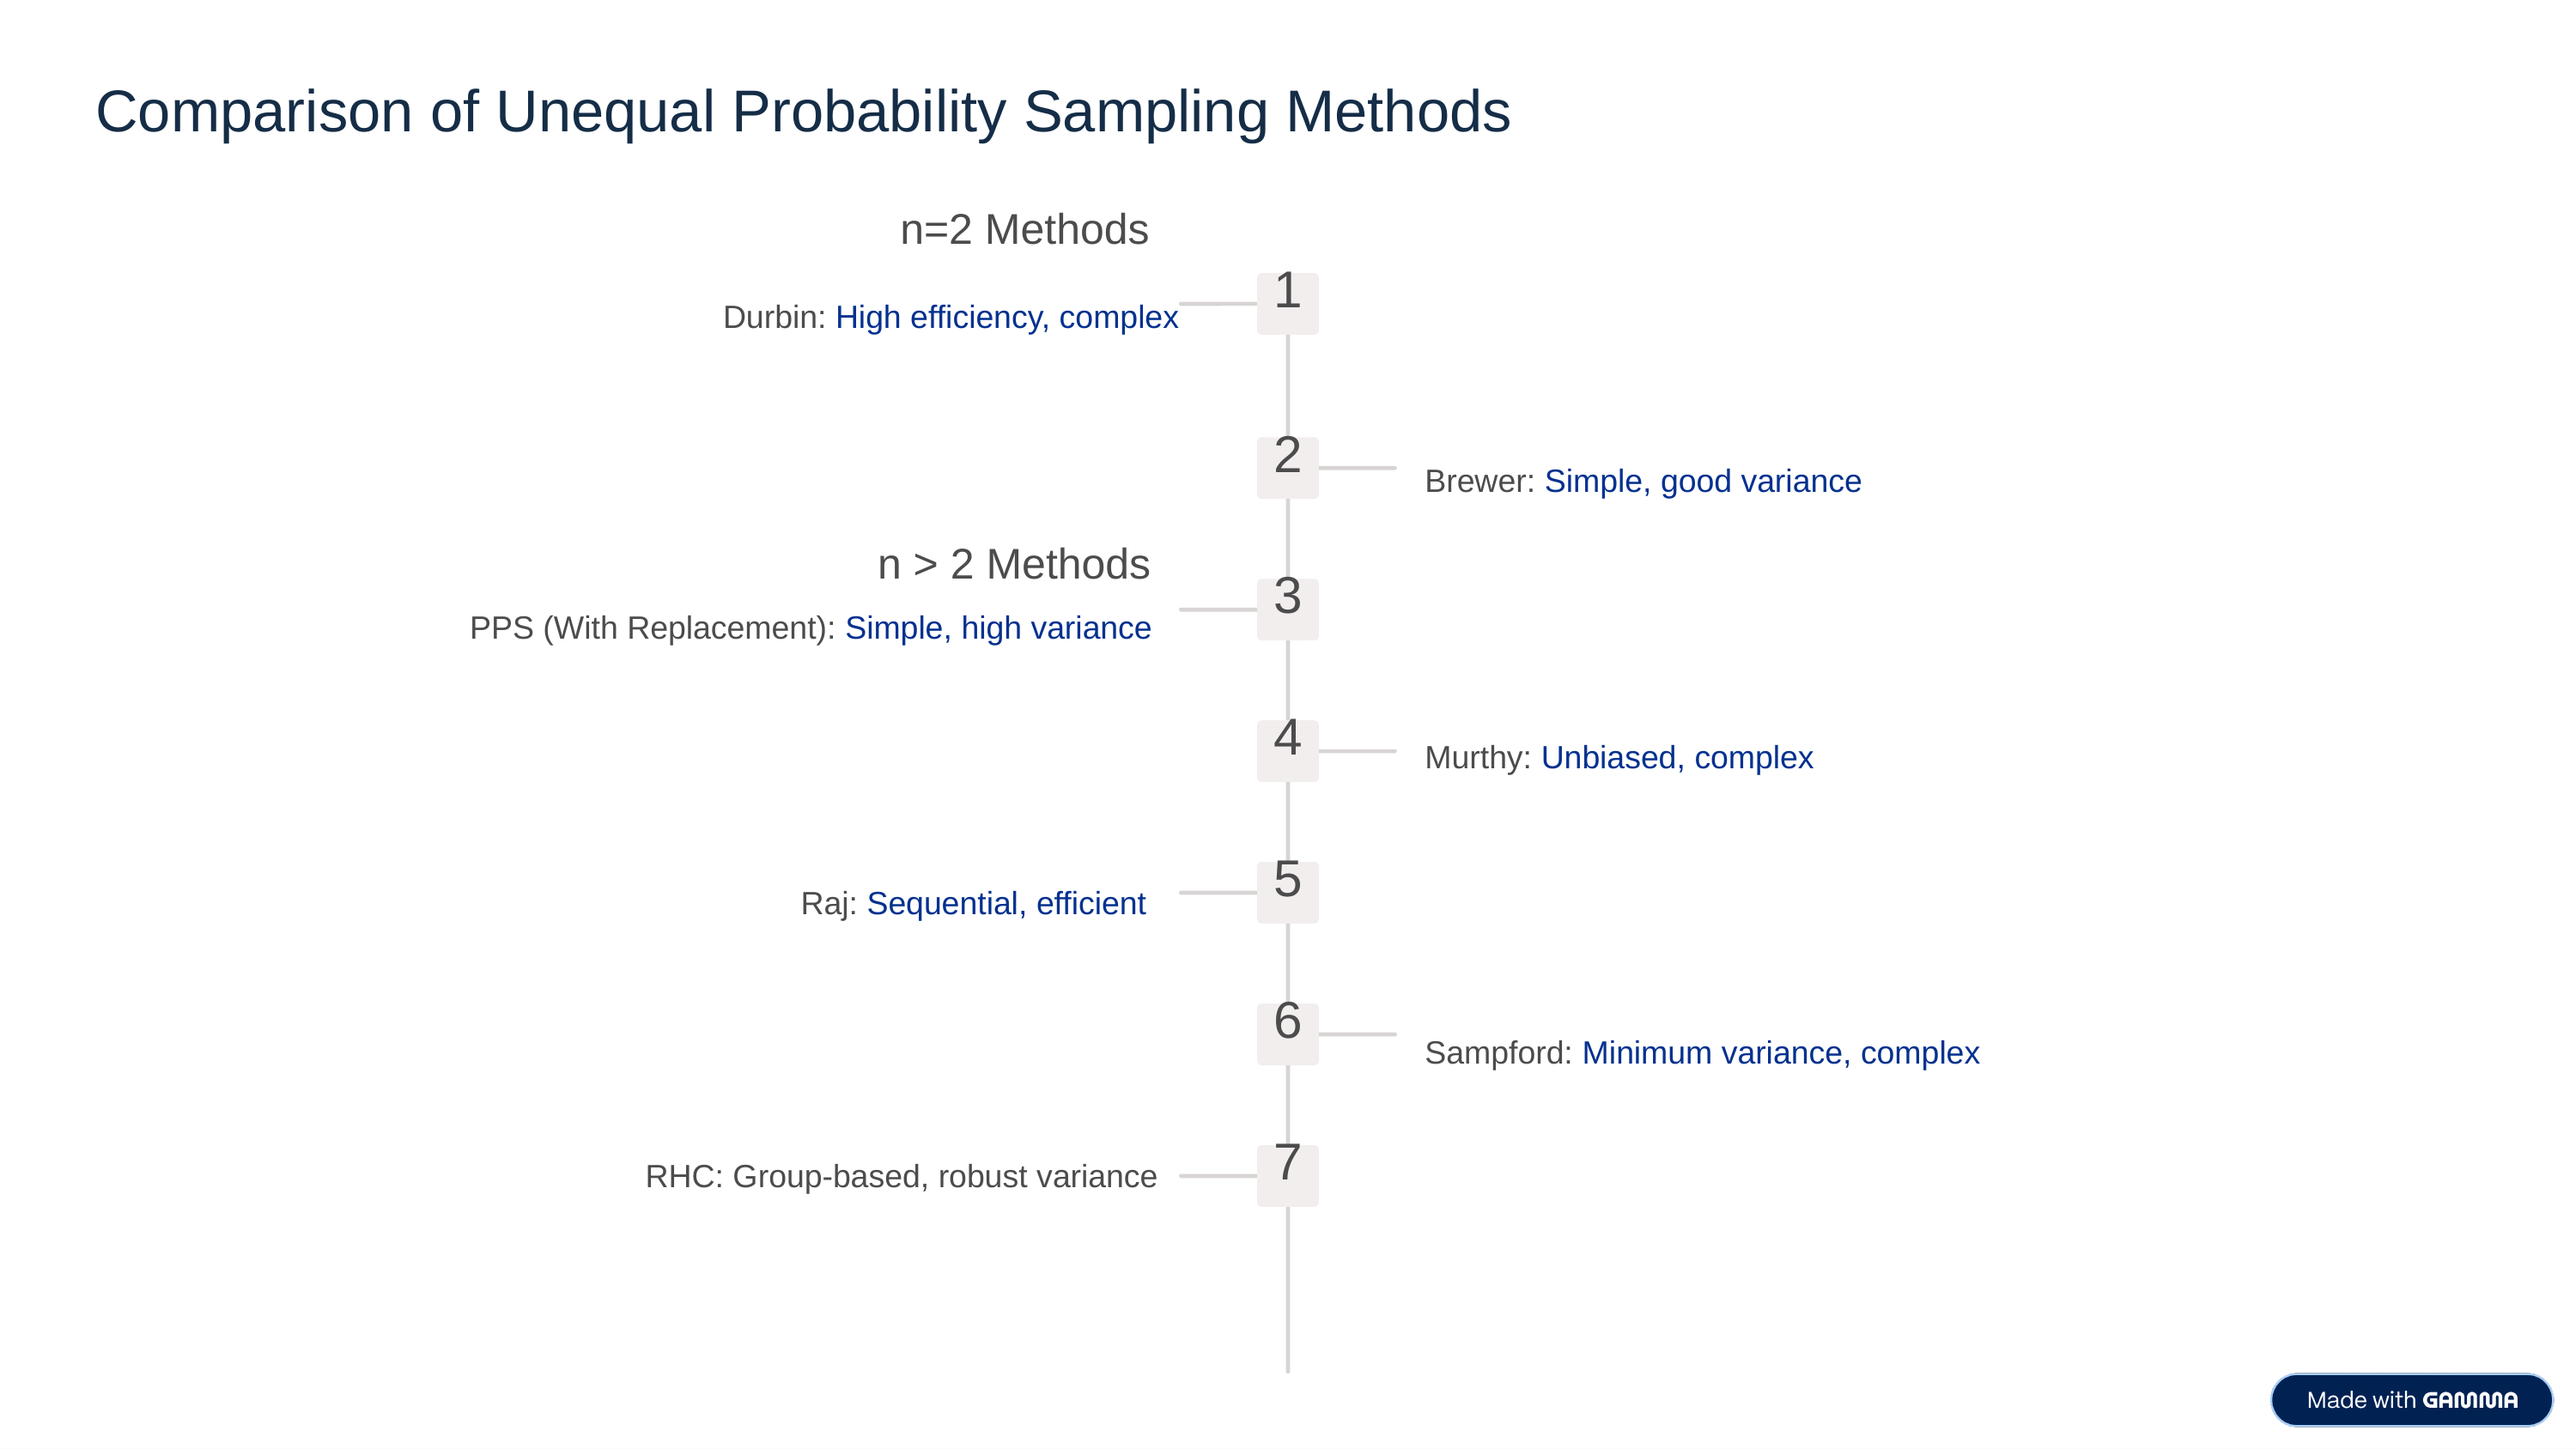

Comparison of Unequal Probability Sampling Methods
n=2 Methods

1
Durbin: High efficiency, complex

2

Brewer: Simple, good variance

n > 2 Methods

3
PPS (With Replacement): Simple, high variance

4

Murthy: Unbiased, complex

5

Raj: Sequential, efficient

6

Sampford: Minimum variance, complex

RHC: Group-based, robust variance
7